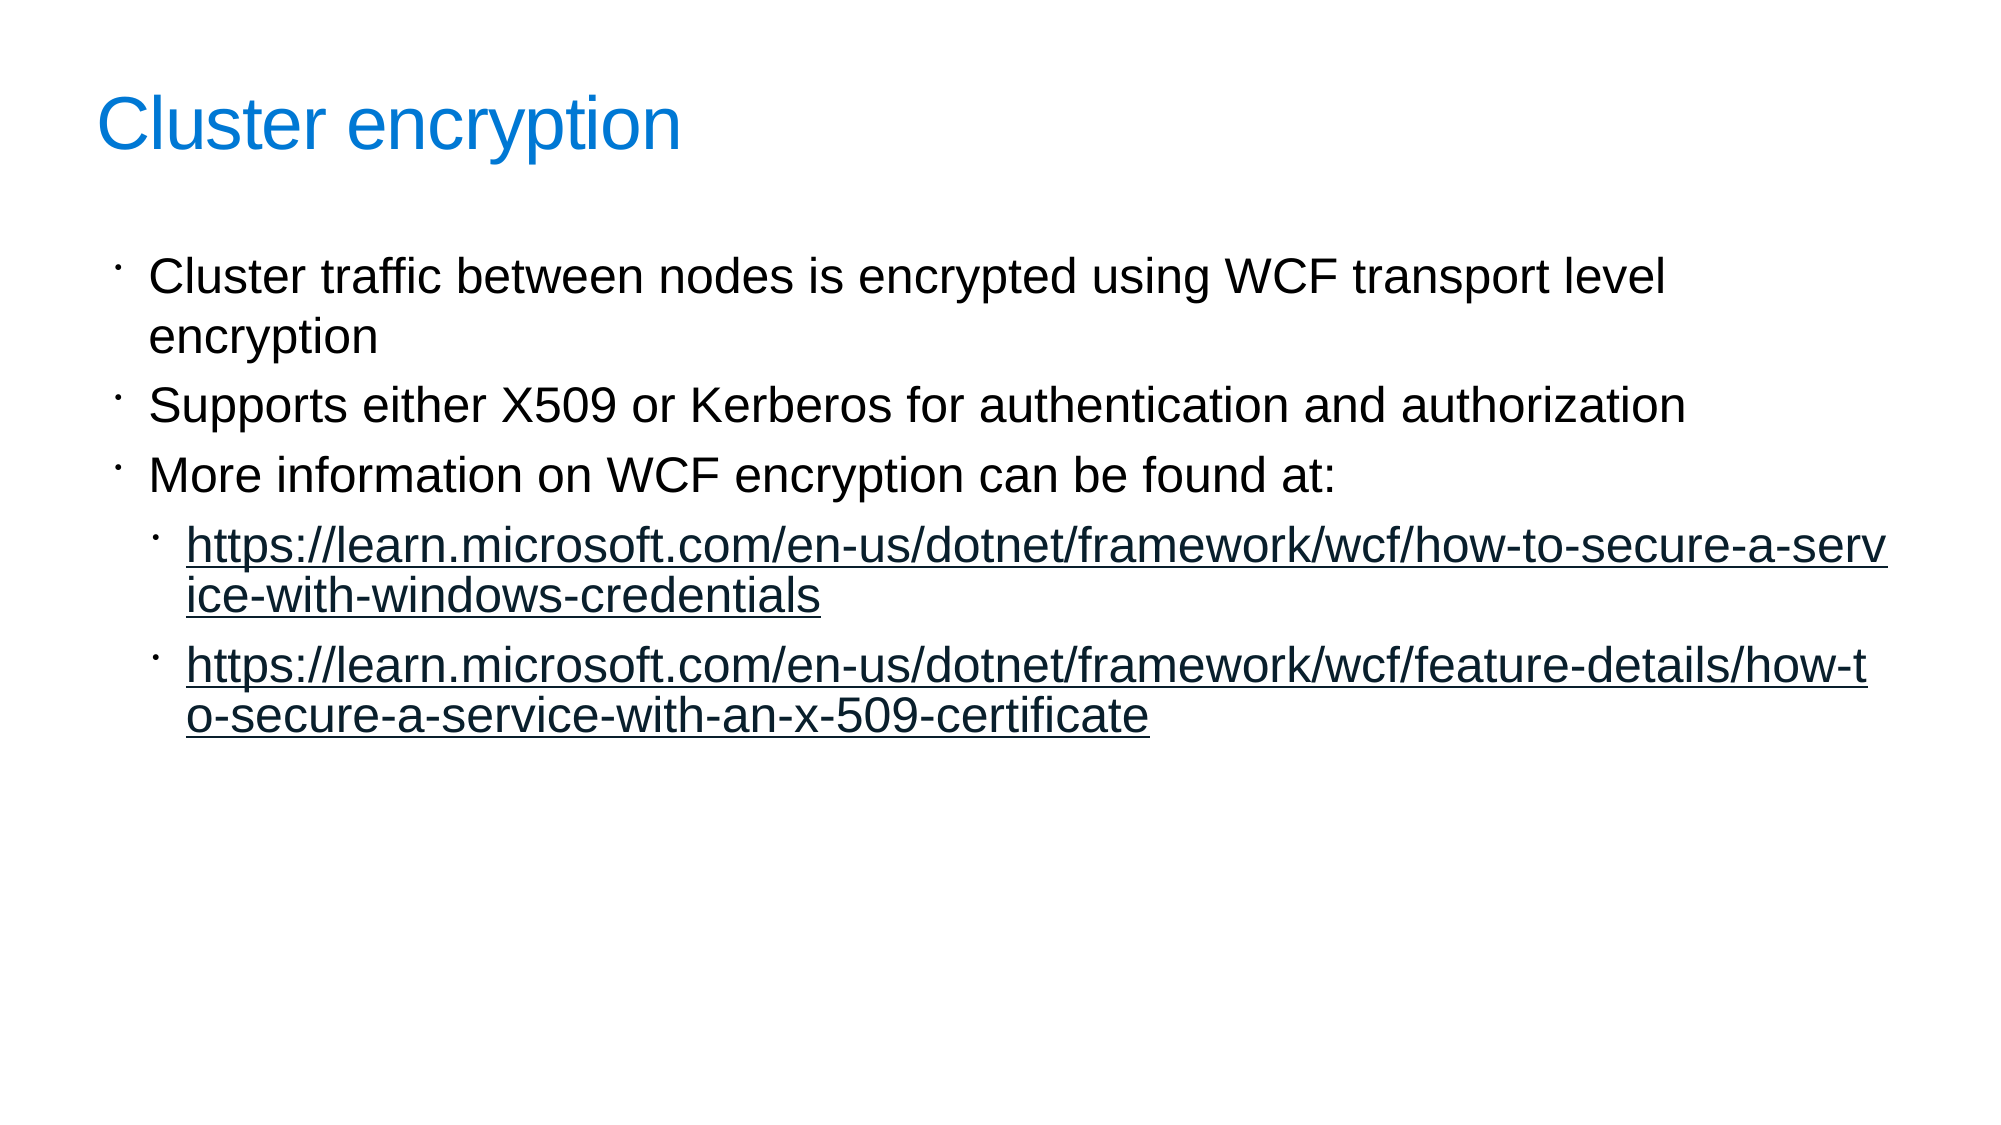

# Cluster encryption
Cluster traffic between nodes is encrypted using WCF transport level encryption
Supports either X509 or Kerberos for authentication and authorization
More information on WCF encryption can be found at:
https://learn.microsoft.com/en-us/dotnet/framework/wcf/how-to-secure-a-service-with-windows-credentials
https://learn.microsoft.com/en-us/dotnet/framework/wcf/feature-details/how-to-secure-a-service-with-an-x-509-certificate